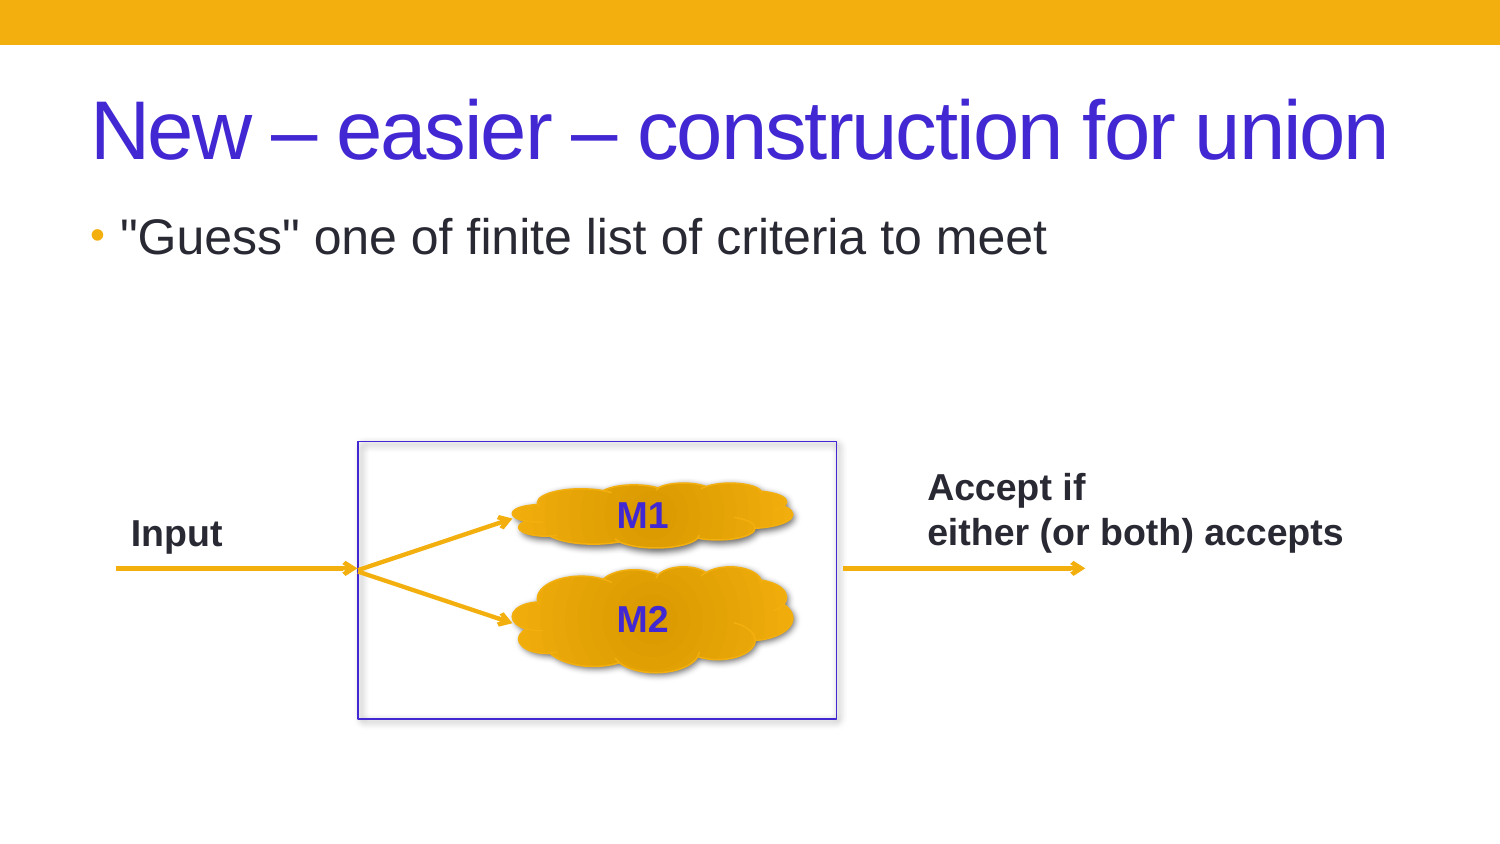

# New – easier – construction for union
"Guess" one of finite list of criteria to meet

Accept if
either (or both) accepts
M1
Input
M2